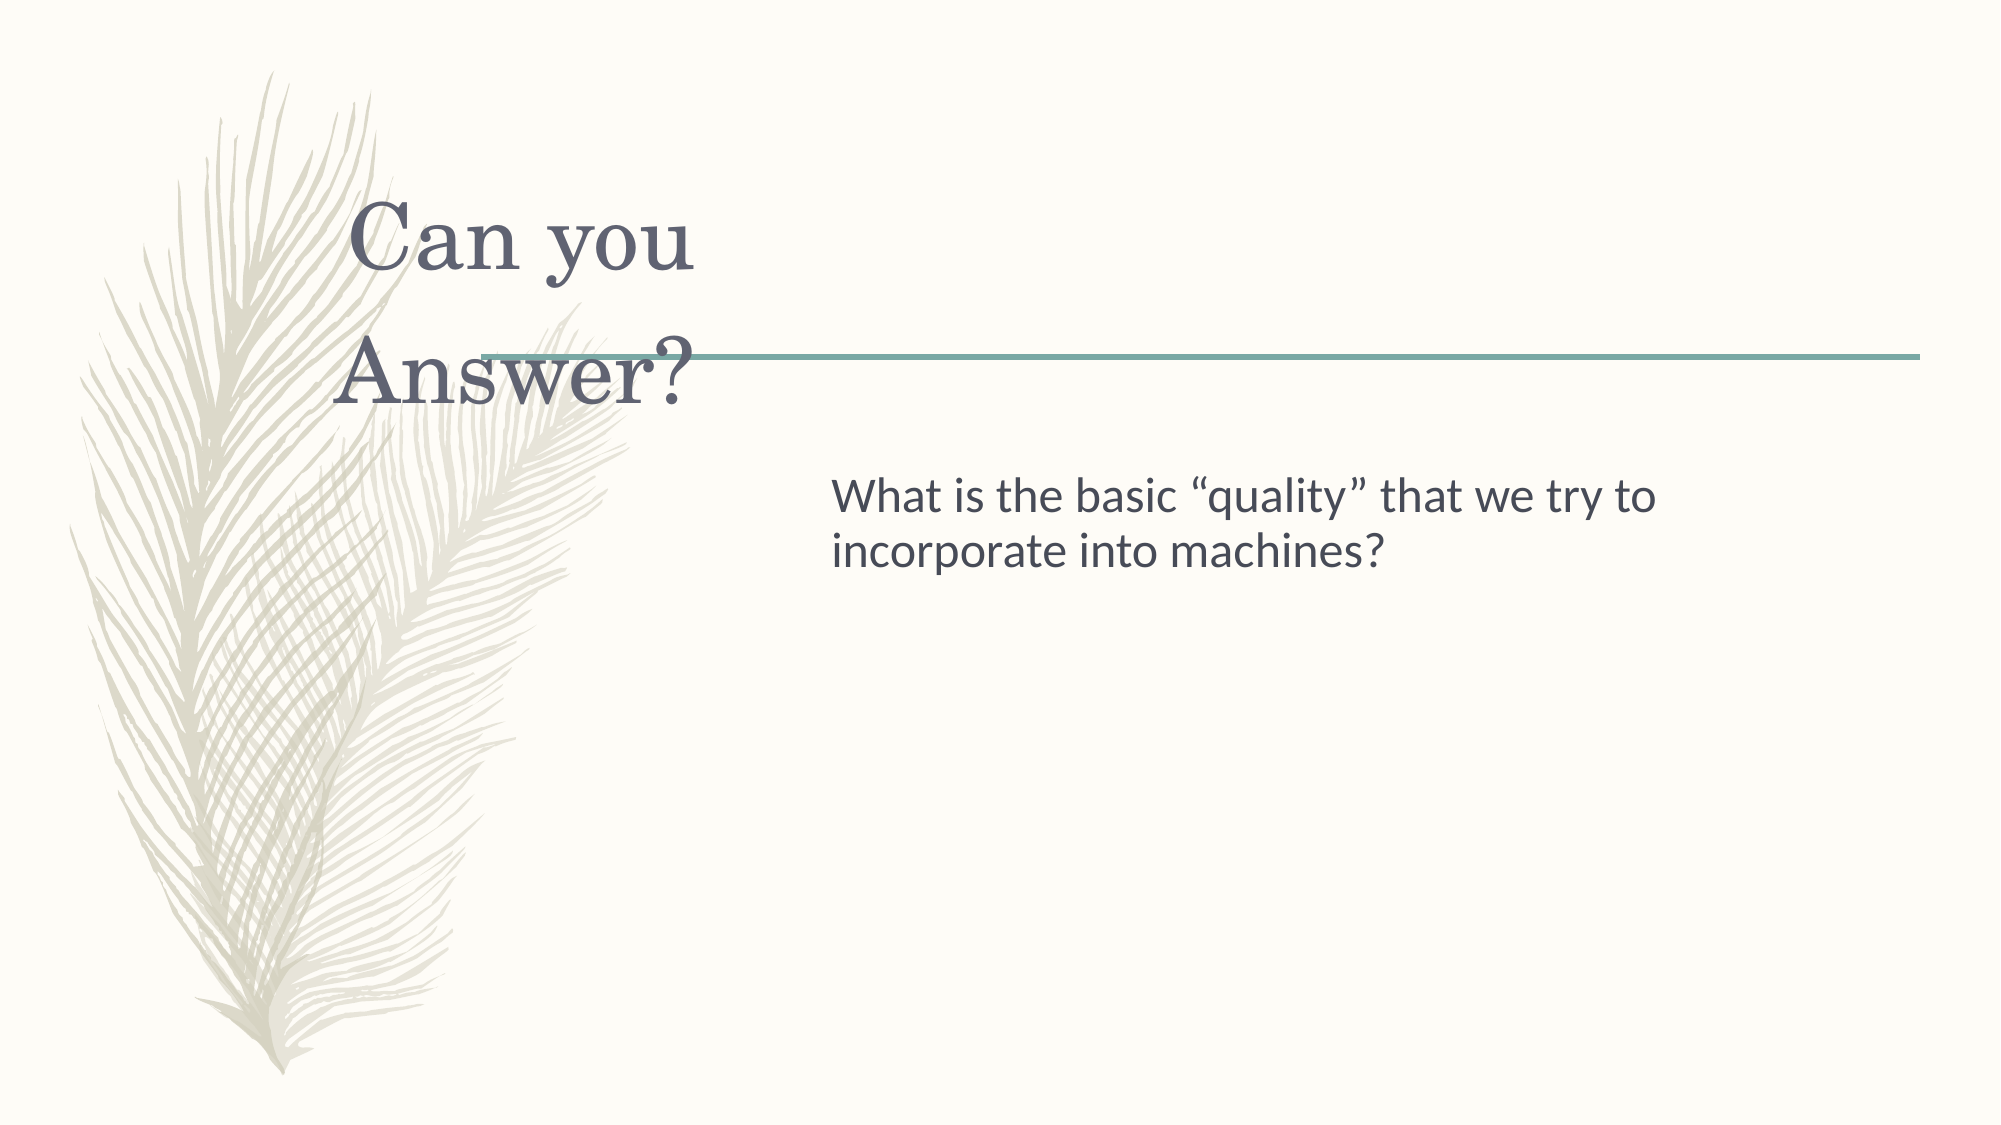

# Can you Answer?
What is the basic “quality” that we try to incorporate into machines?